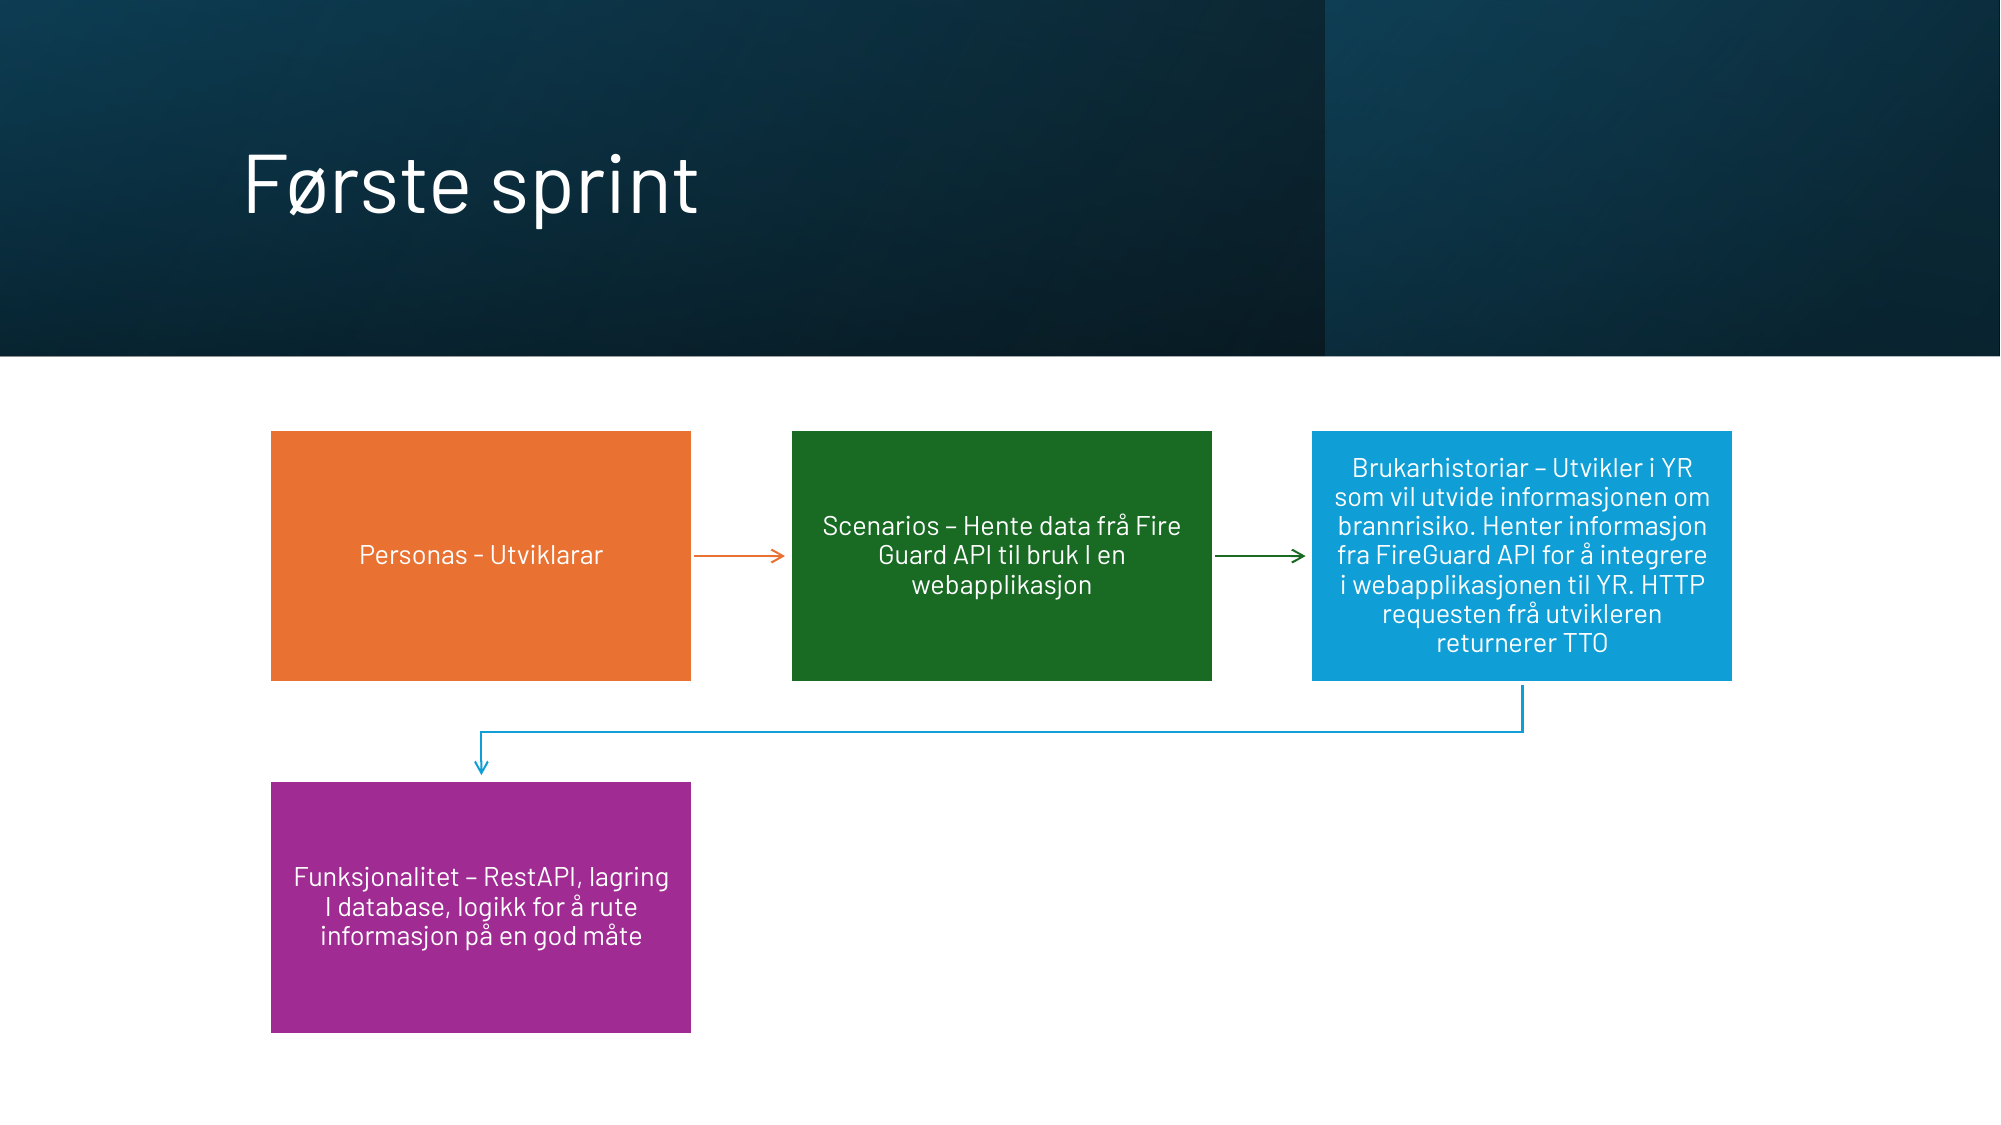

# Første sprint

Personas - Utviklarar

Scenarios – Hente data frå Fire Guard API til bruk I en webapplikasjon

Brukarhistoriar – Utvikler i YR som vil utvide informasjonen om brannrisiko. Henter informasjon fra FireGuard API for å integrere i webapplikasjonen til YR. HTTP requesten frå utvikleren returnerer TTO
Funksjonalitet – RestAPI, lagring I database, logikk for å rute informasjon på en god måte